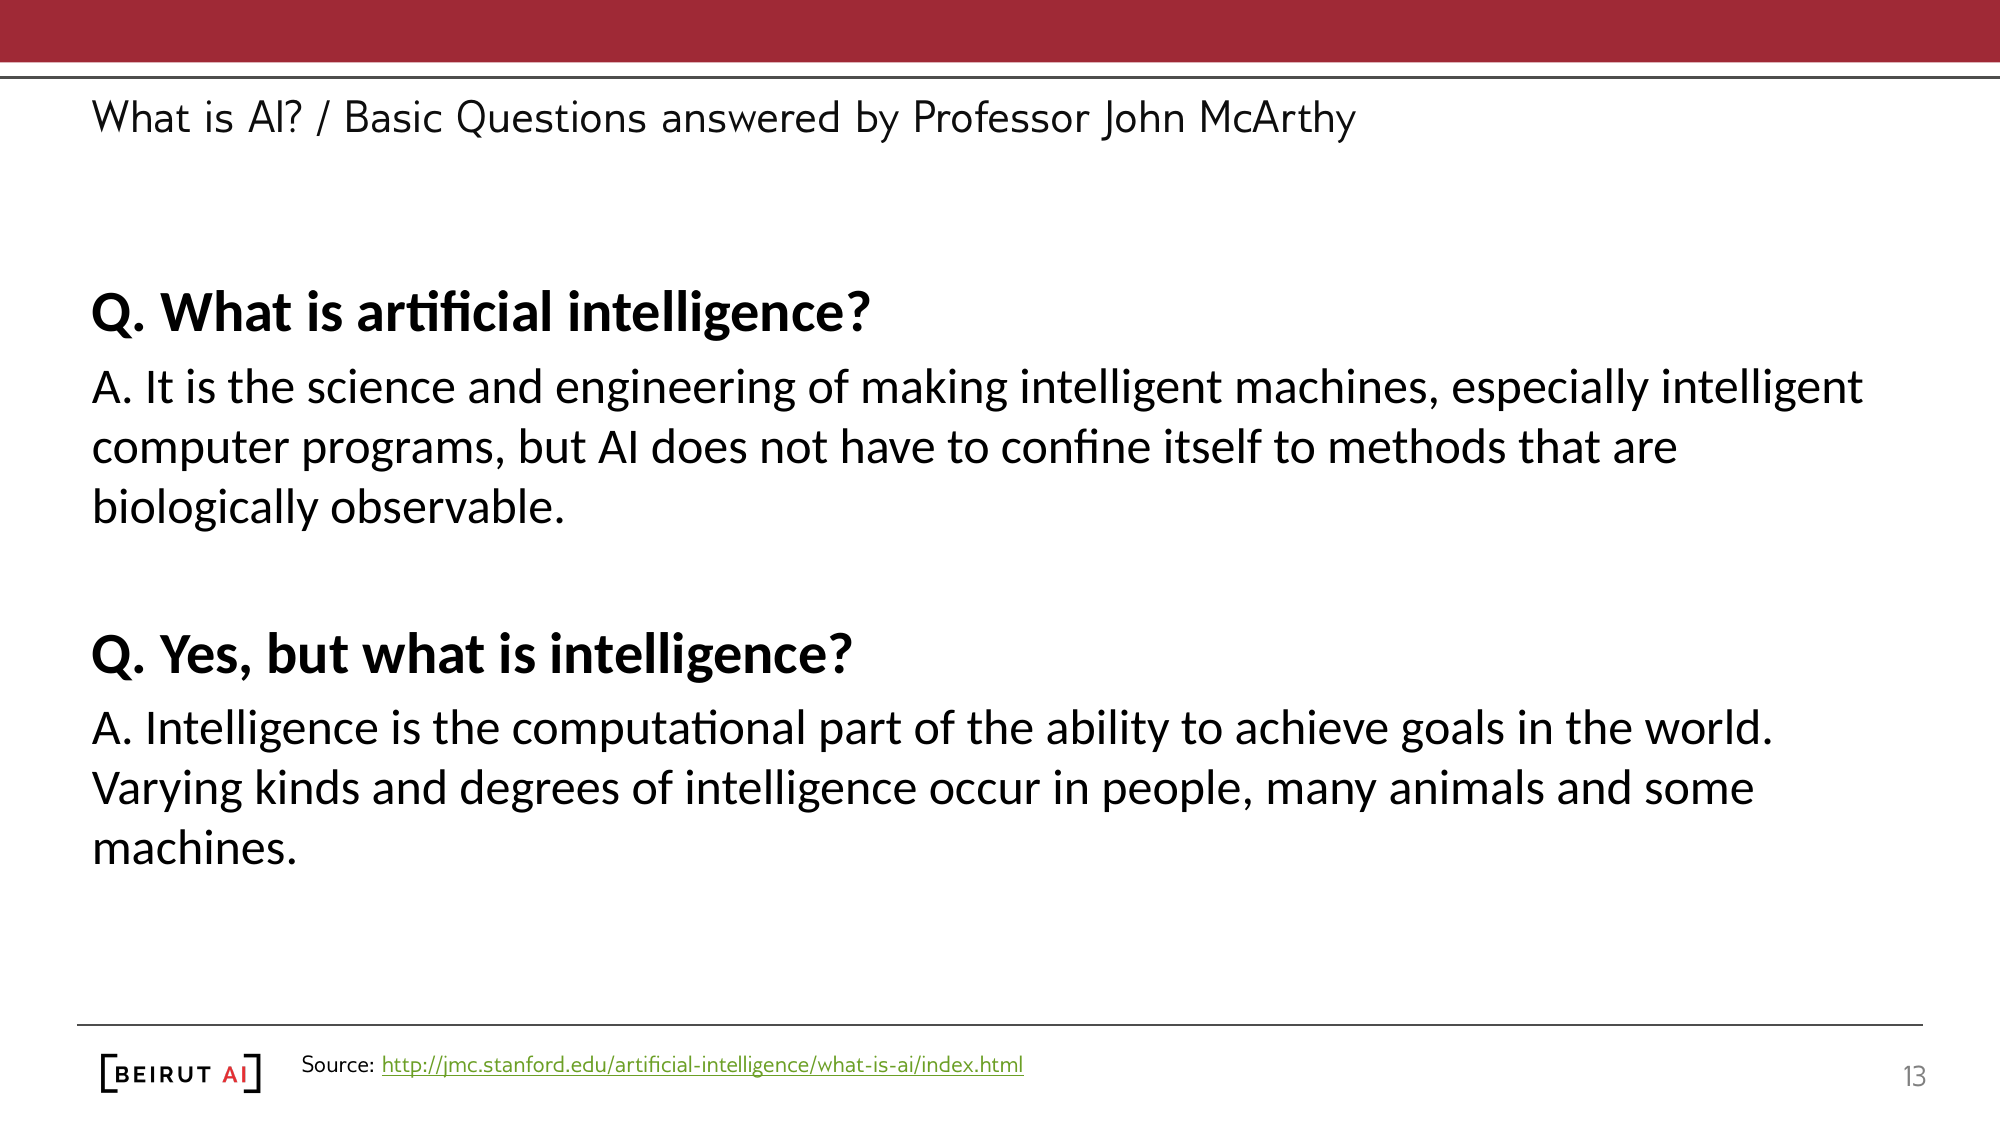

# What is AI? / Basic Questions answered by Professor John McArthy
Q. What is artificial intelligence?
A. It is the science and engineering of making intelligent machines, especially intelligent computer programs, but AI does not have to confine itself to methods that are biologically observable.

Q. Yes, but what is intelligence?
A. Intelligence is the computational part of the ability to achieve goals in the world. Varying kinds and degrees of intelligence occur in people, many animals and some machines.

Source: http://jmc.stanford.edu/artificial-intelligence/what-is-ai/index.html